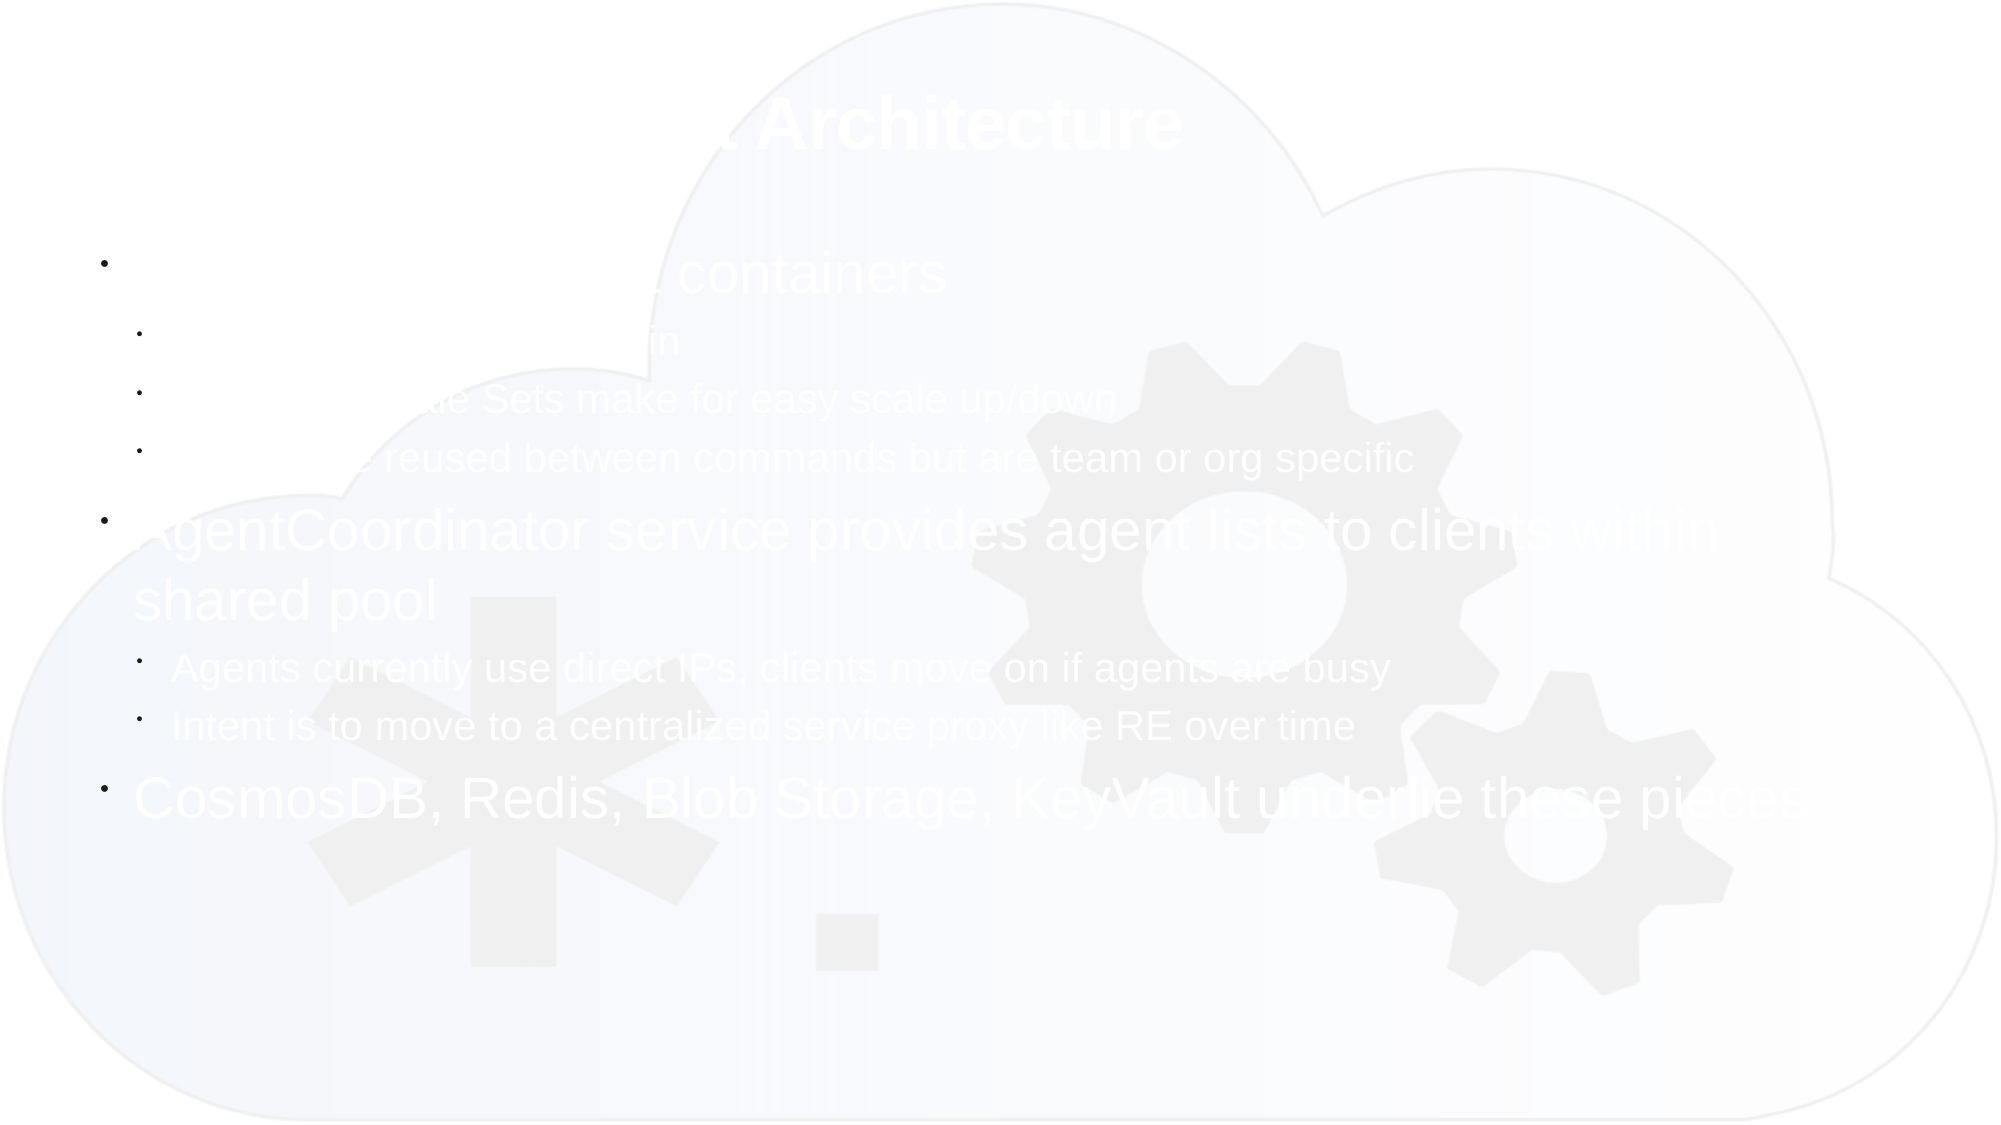

# Azure Deployment Architecture
Agents are VMs, not containers
ProjFS, BindFlt need admin
Azure VM Scale Sets make for easy scale up/down
Agents are reused between commands but are team or org specific
AgentCoordinator service provides agent lists to clients within shared pool
Agents currently use direct IPs, clients move on if agents are busy
Intent is to move to a centralized service proxy like RE over time
CosmosDB, Redis, Blob Storage, KeyVault underlie these pieces